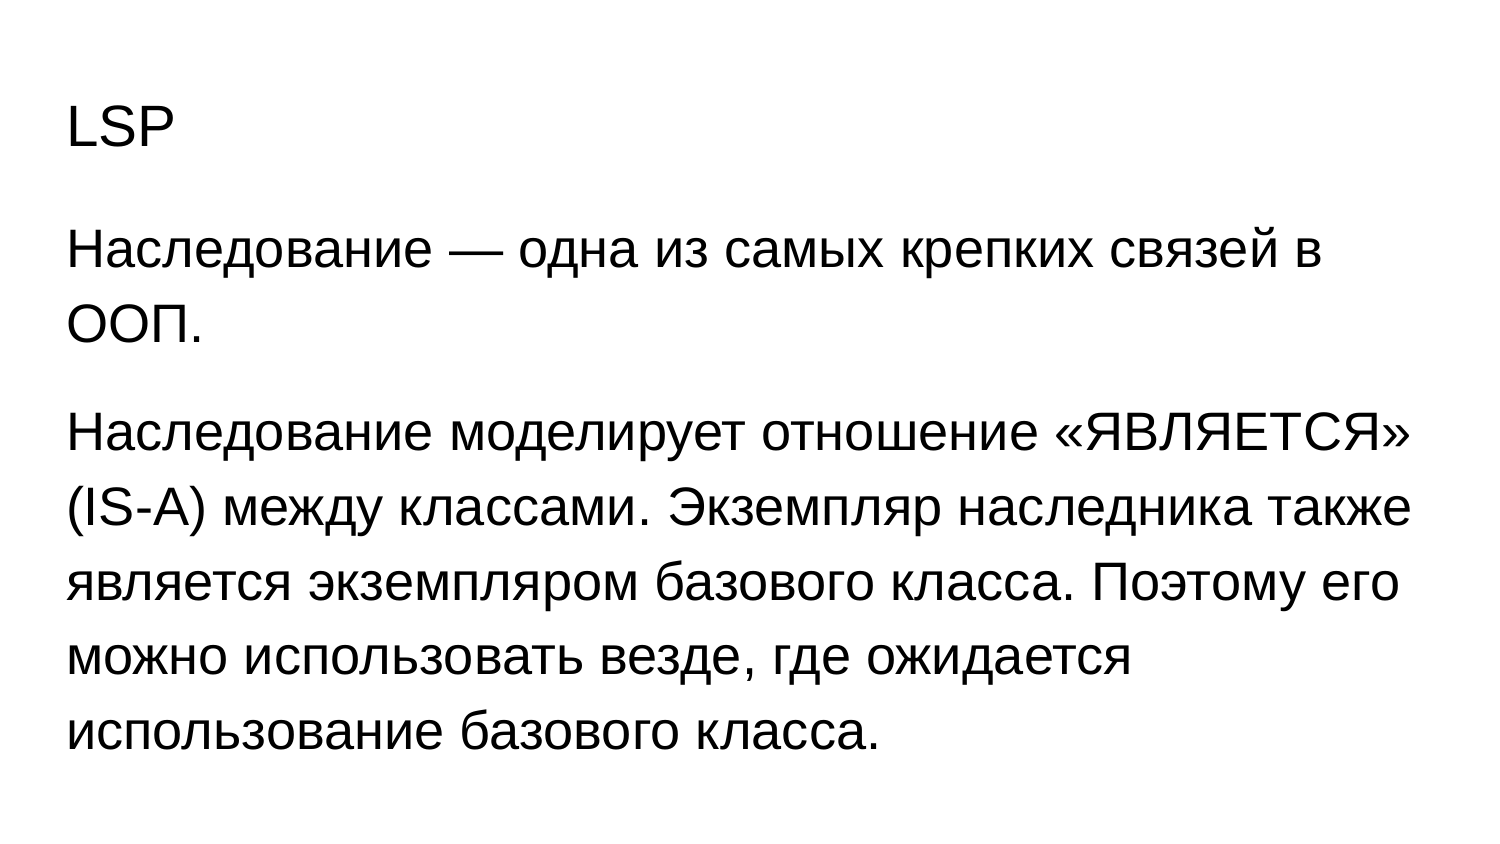

# LSP
Наследование — одна из самых крепких связей в ООП.
Наследование моделирует отношение «ЯВЛЯЕТСЯ» (IS-A) между классами. Экземпляр наследника также является экземпляром базового класса. Поэтому его можно использовать везде, где ожидается использование базового класса.